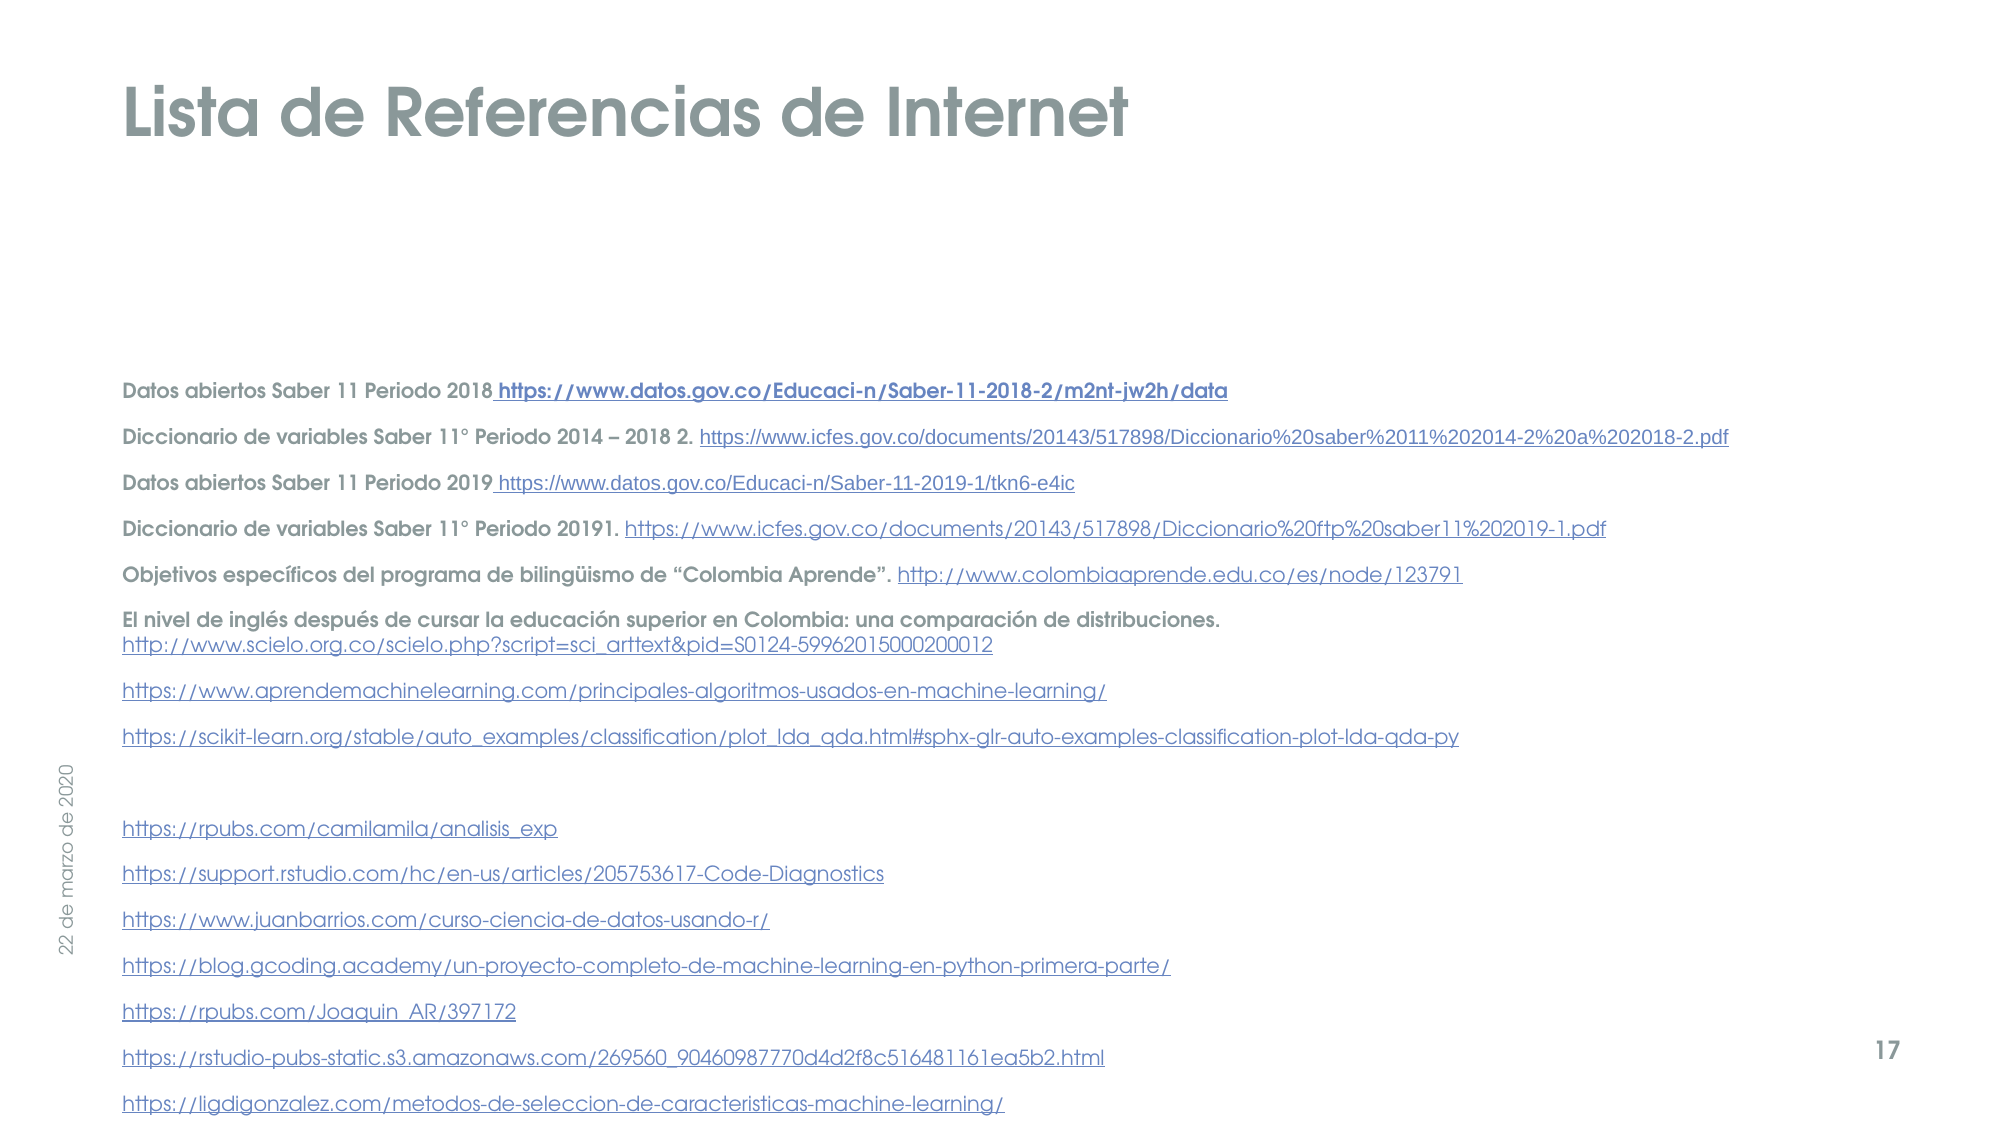

Lista de Referencias de Internet

Datos abiertos Saber 11 Periodo 2018 https://www.datos.gov.co/Educaci-n/Saber-11-2018-2/m2nt-jw2h/data
Diccionario de variables Saber 11° Periodo 2014 – 2018 2. https://www.icfes.gov.co/documents/20143/517898/Diccionario%20saber%2011%202014-2%20a%202018-2.pdf
Datos abiertos Saber 11 Periodo 2019 https://www.datos.gov.co/Educaci-n/Saber-11-2019-1/tkn6-e4ic
Diccionario de variables Saber 11° Periodo 20191. https://www.icfes.gov.co/documents/20143/517898/Diccionario%20ftp%20saber11%202019-1.pdf
Objetivos específicos del programa de bilingüismo de “Colombia Aprende”. http://www.colombiaaprende.edu.co/es/node/123791
El nivel de inglés después de cursar la educación superior en Colombia: una comparación de distribuciones. http://www.scielo.org.co/scielo.php?script=sci_arttext&pid=S0124-59962015000200012
https://www.aprendemachinelearning.com/principales-algoritmos-usados-en-machine-learning/
https://scikit-learn.org/stable/auto_examples/classification/plot_lda_qda.html#sphx-glr-auto-examples-classification-plot-lda-qda-py

https://rpubs.com/camilamila/analisis_exp
https://support.rstudio.com/hc/en-us/articles/205753617-Code-Diagnostics
https://www.juanbarrios.com/curso-ciencia-de-datos-usando-r/
https://blog.gcoding.academy/un-proyecto-completo-de-machine-learning-en-python-primera-parte/
https://rpubs.com/Joaquin_AR/397172
https://rstudio-pubs-static.s3.amazonaws.com/269560_90460987770d4d2f8c516481161ea5b2.html
https://ligdigonzalez.com/metodos-de-seleccion-de-caracteristicas-machine-learning/
22 de marzo de 2020
17